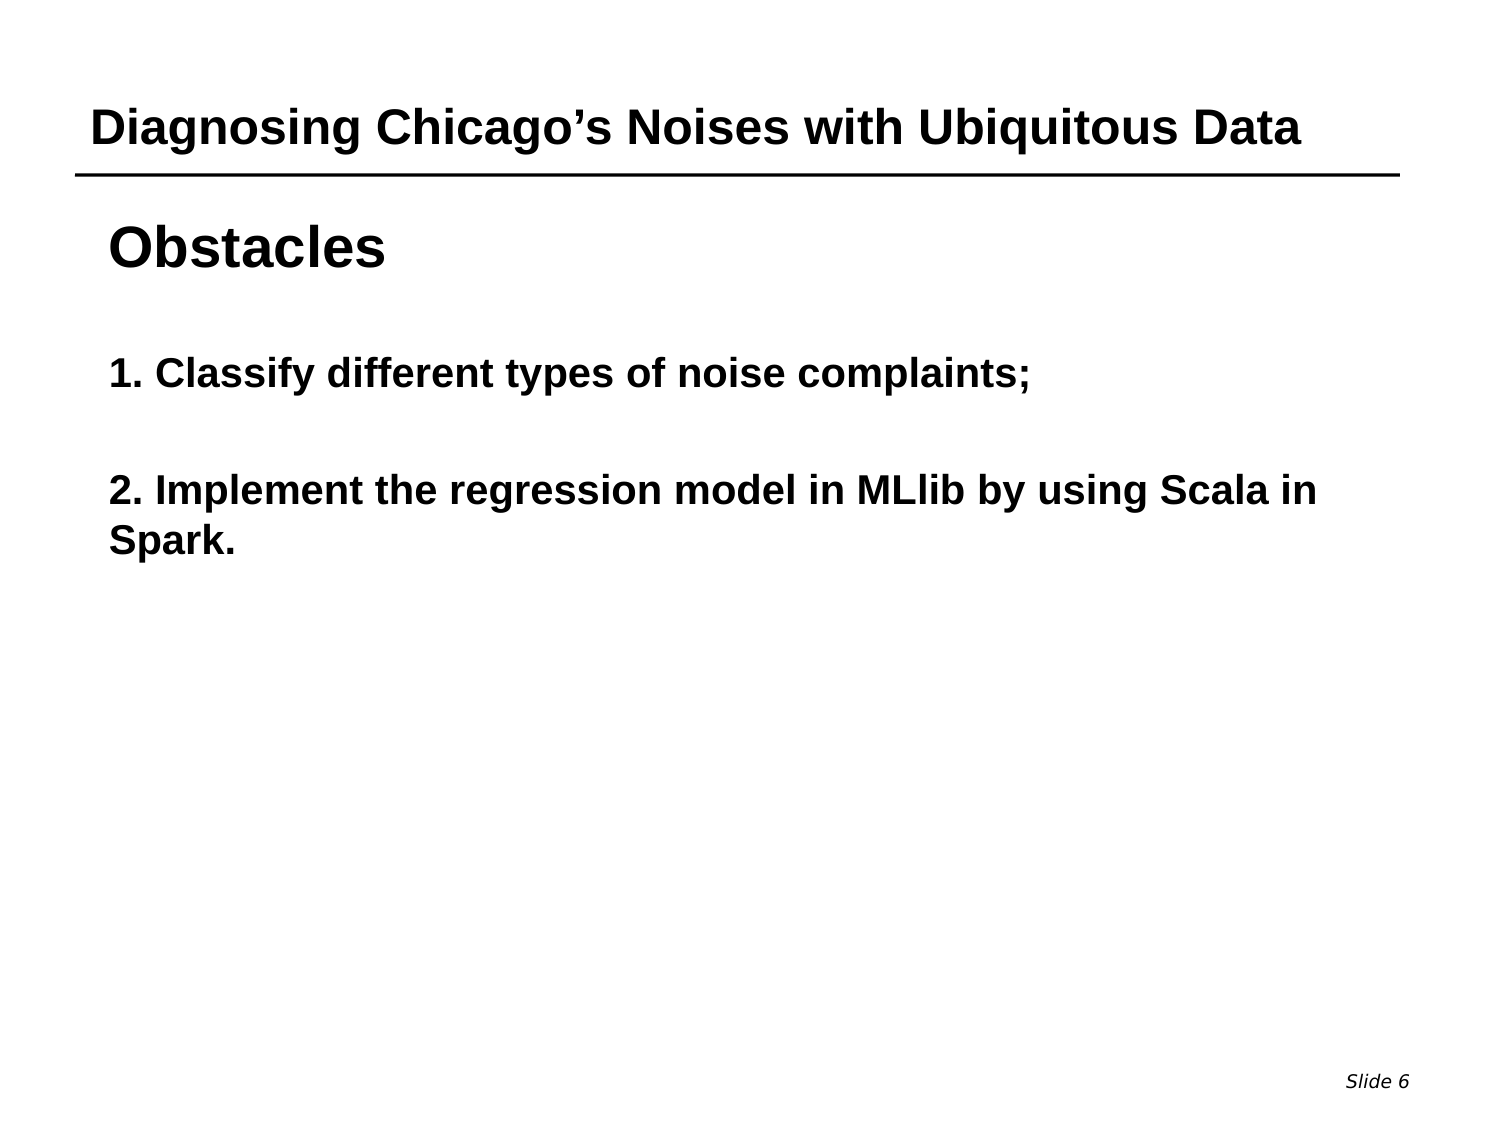

# Diagnosing Chicago’s Noises with Ubiquitous Data

Obstacles

1. Classify different types of noise complaints;

2. Implement the regression model in MLlib by using Scala in Spark.

Slide 6